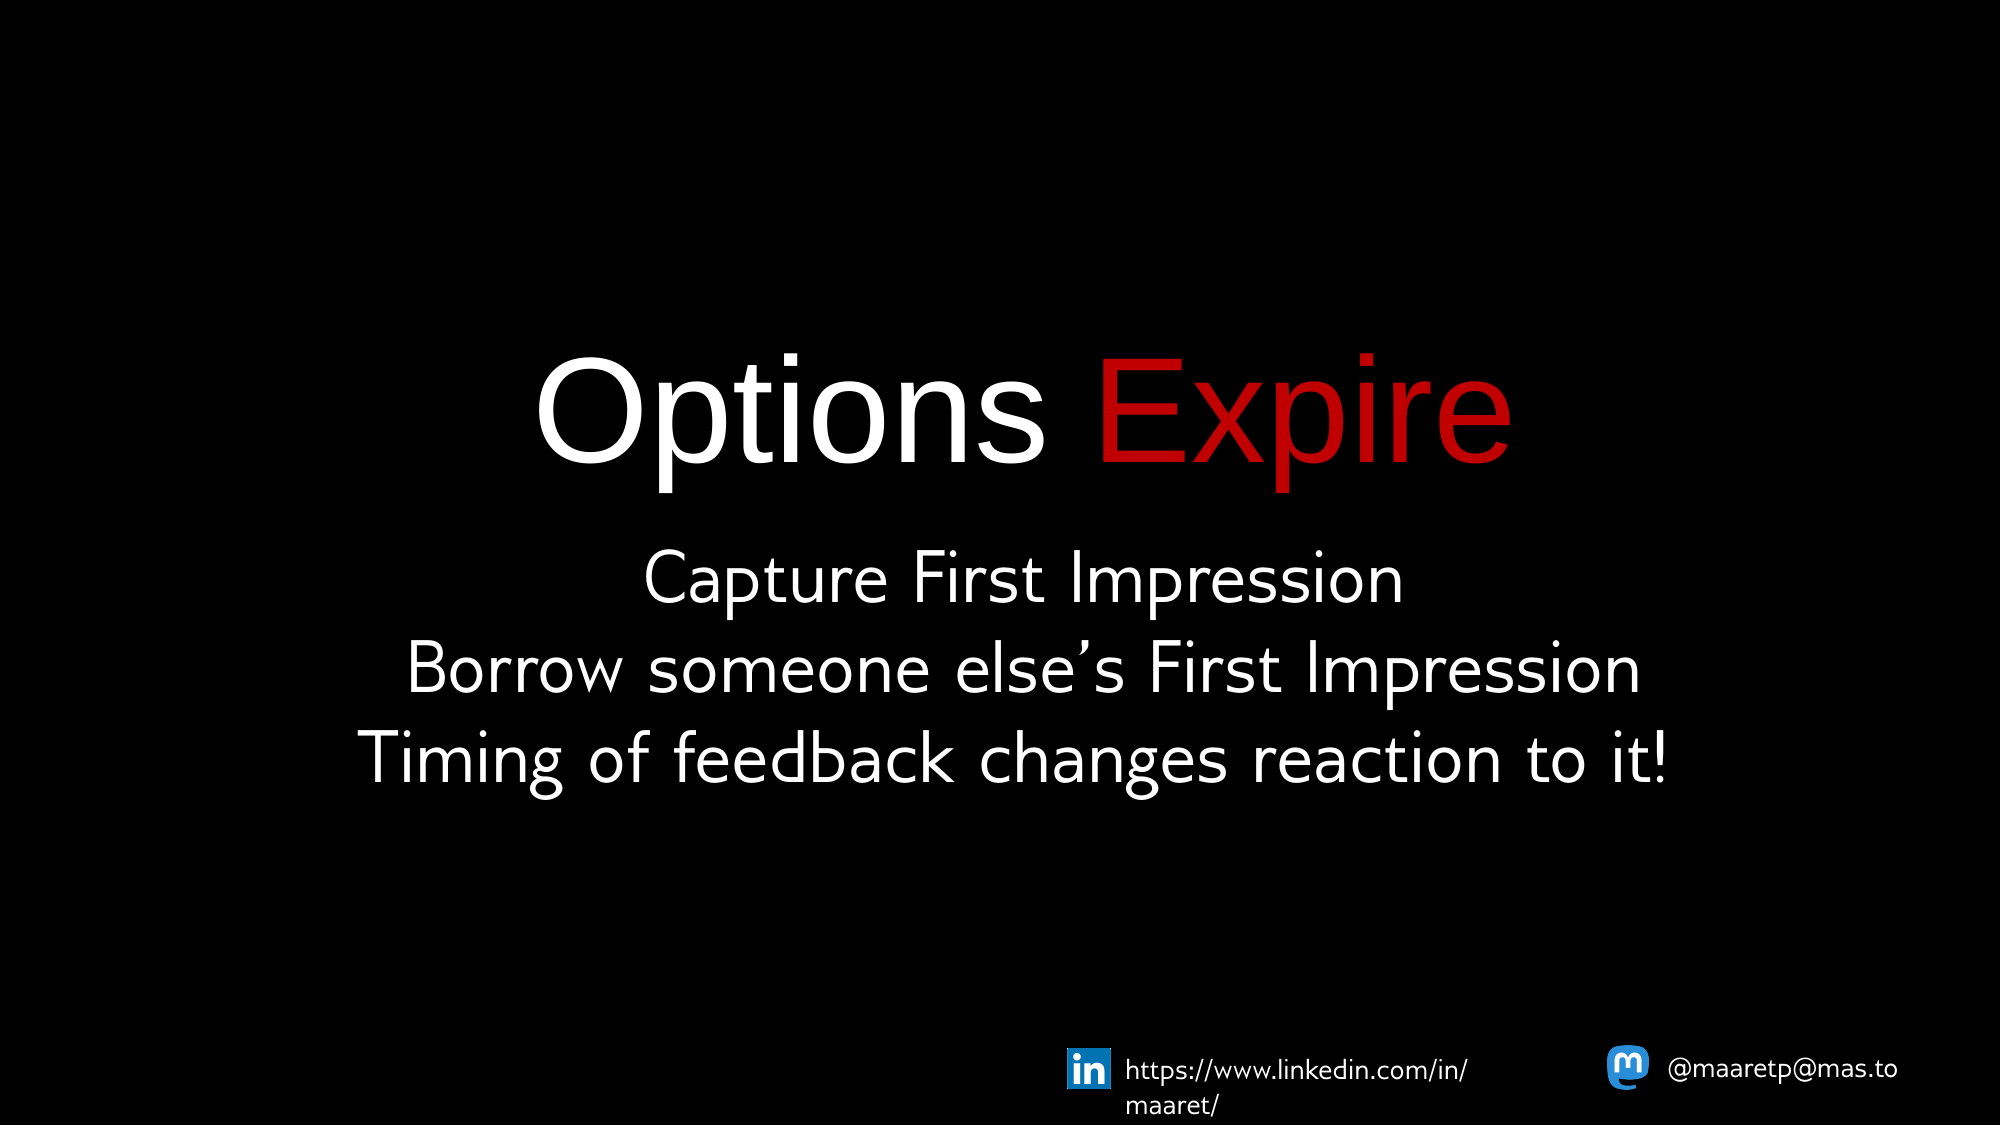

Options Expire
Capture First Impression
Borrow someone else’s First Impression
Timing of feedback changes reaction to it!